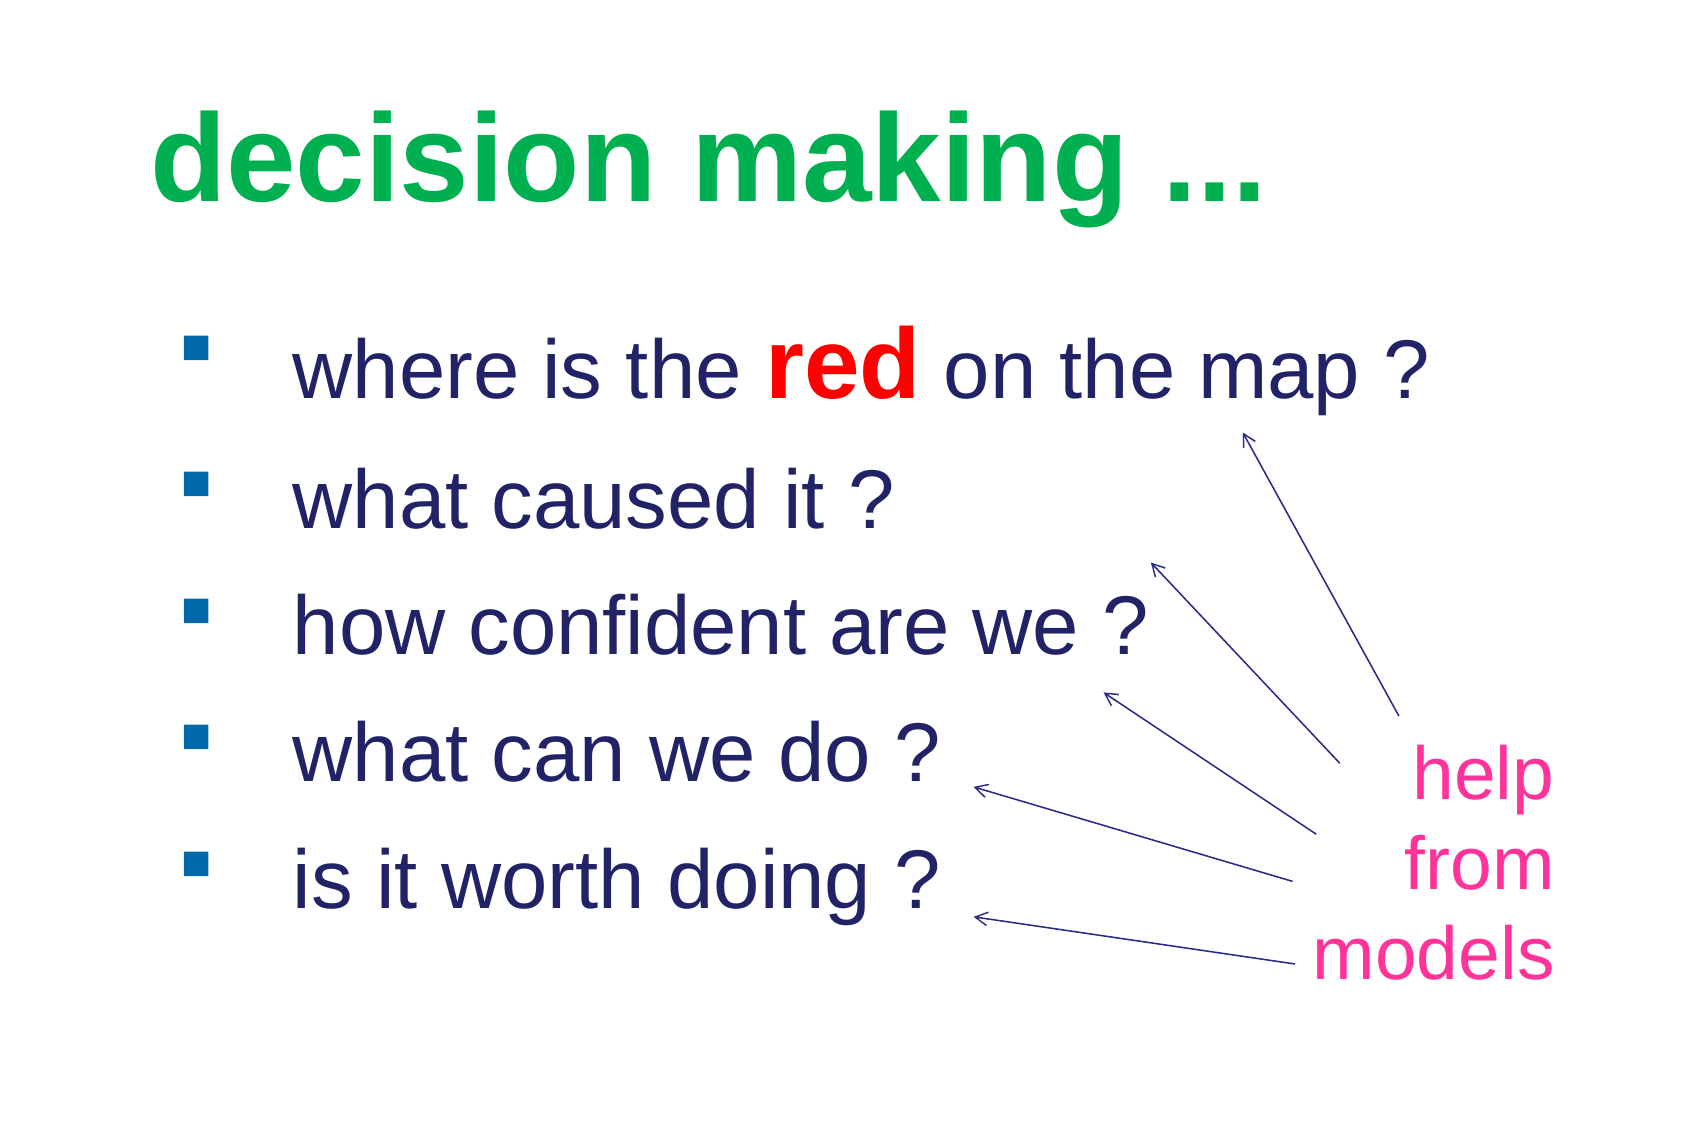

decision making ...
where is the red on the map ? ?
what caused it ?
how confident are we ?
what can we do ?
is it worth doing ?

help from models